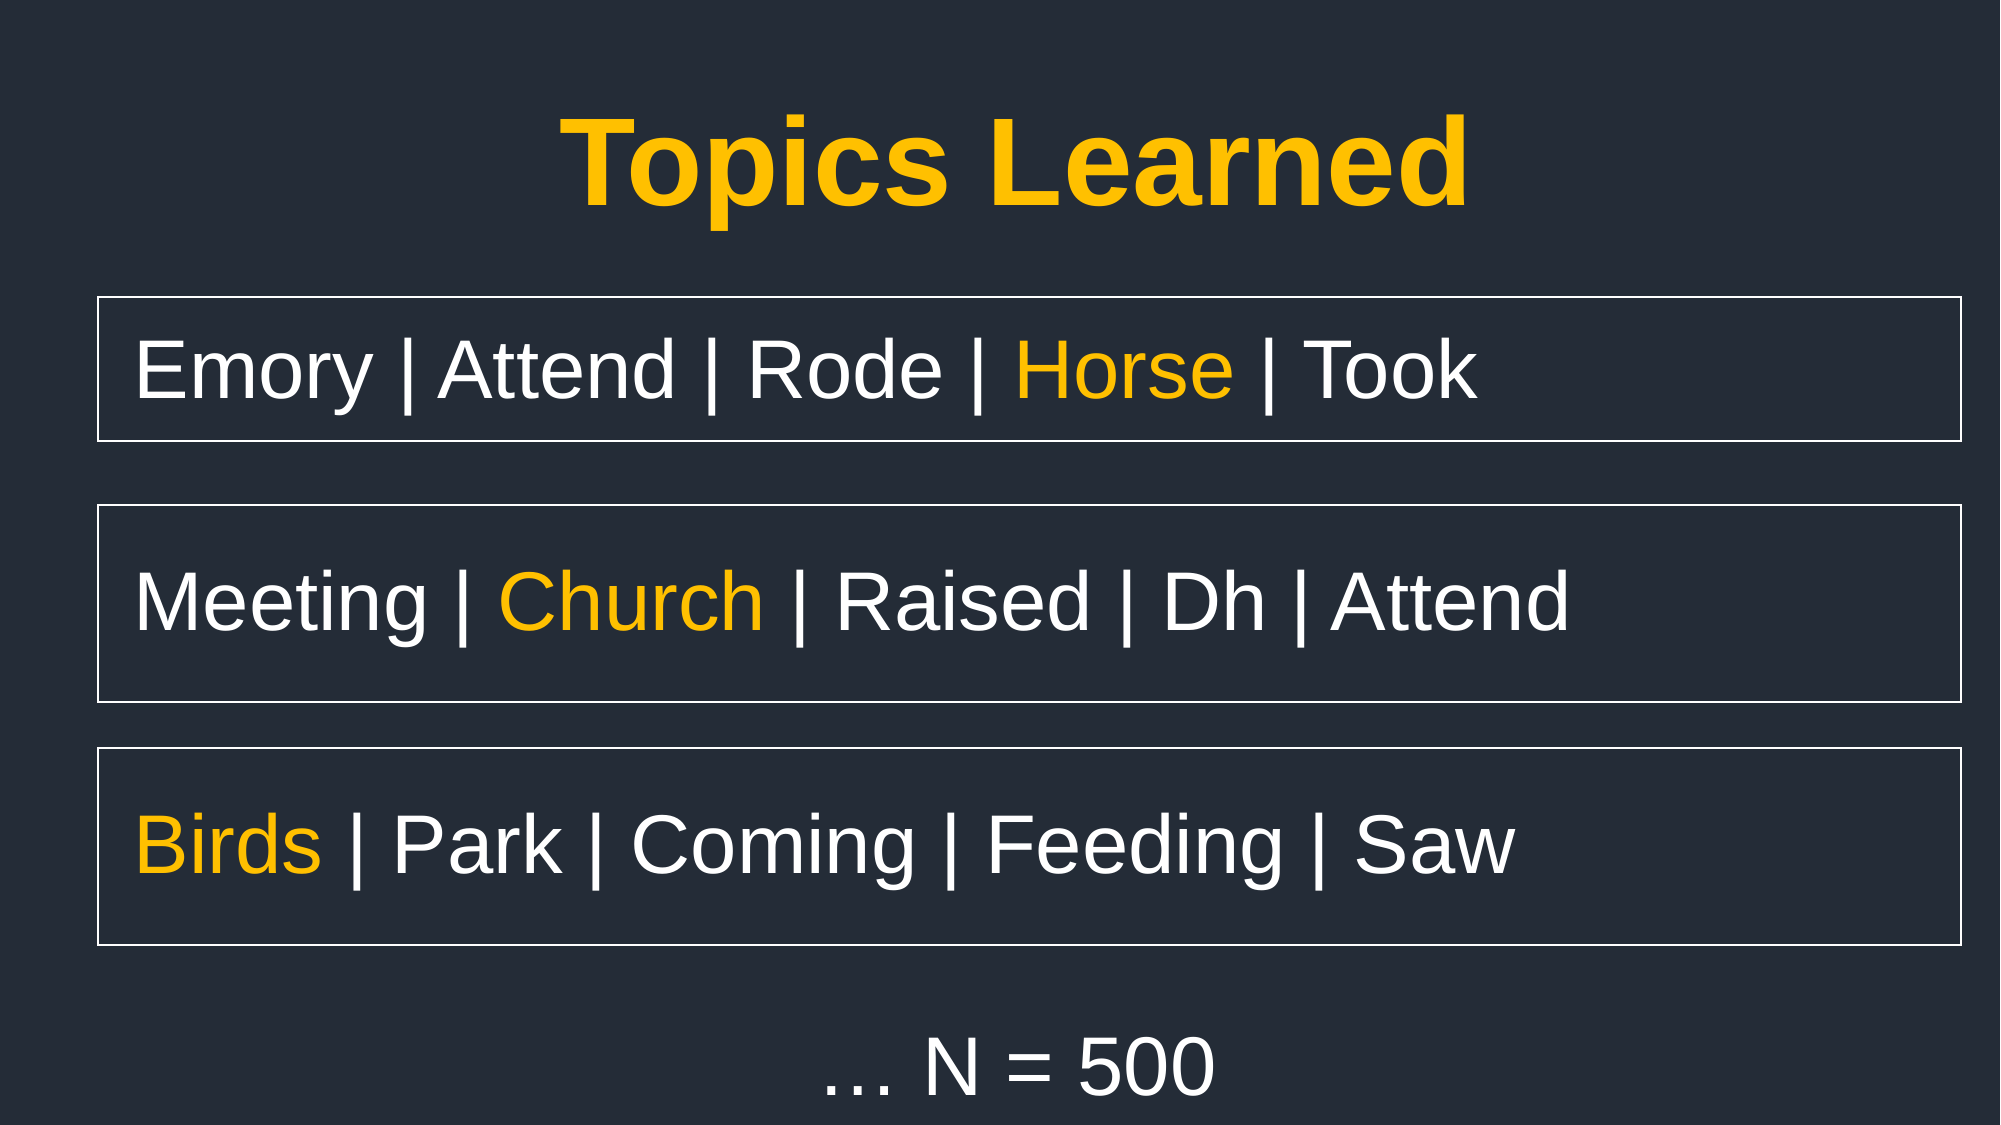

Topics Learned
Emory | Attend | Rode | Horse | Took

Meeting | Church | Raised | Dh | Attend

Birds | Park | Coming | Feeding | Saw
… N = 500